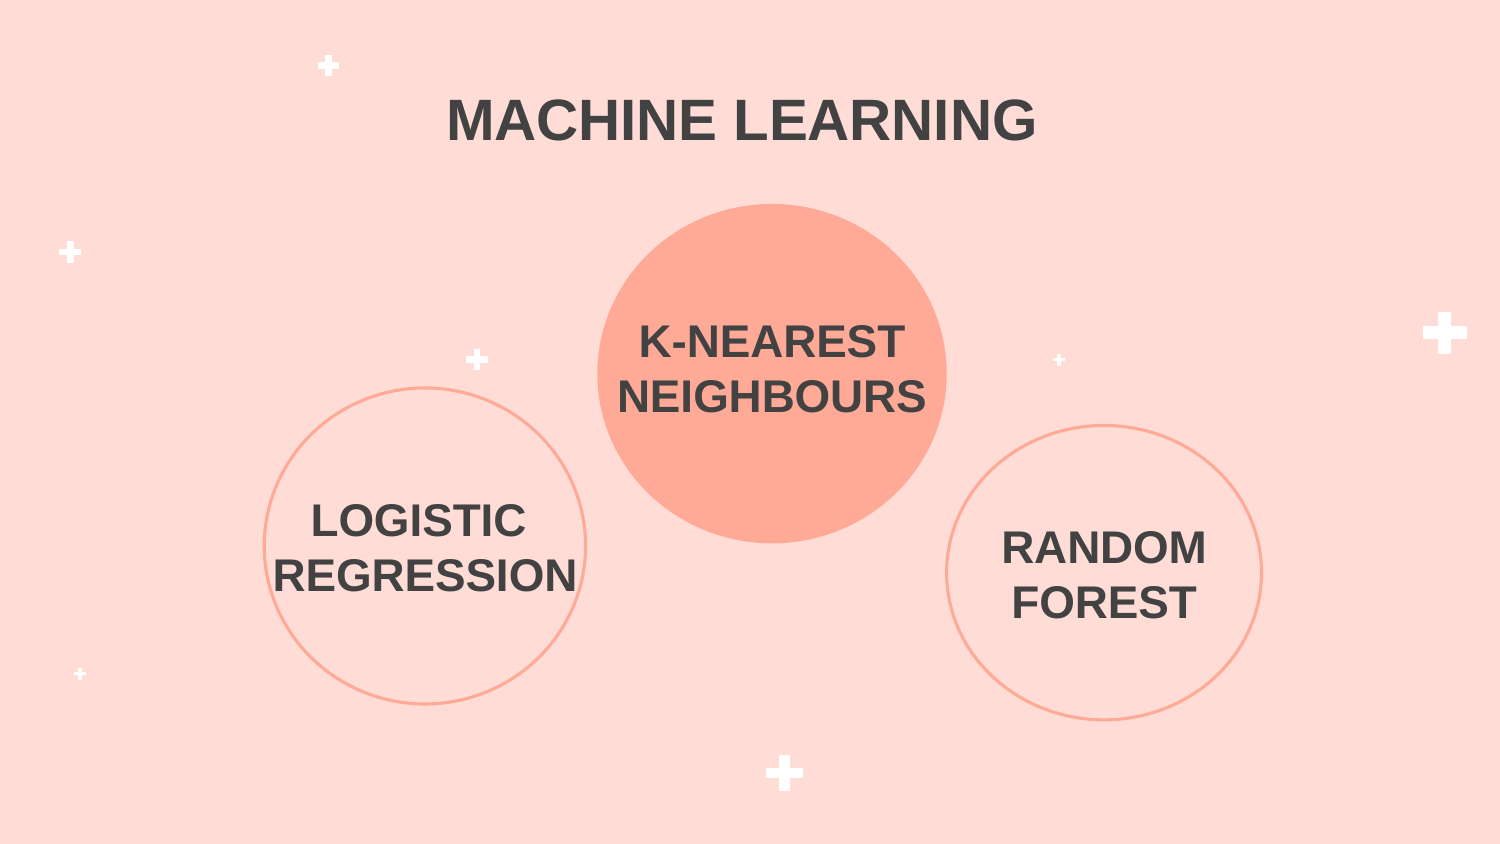

# MACHINE LEARNING

K-NEAREST NEIGHBOURS

LOGISTIC
REGRESSION
RANDOM FOREST